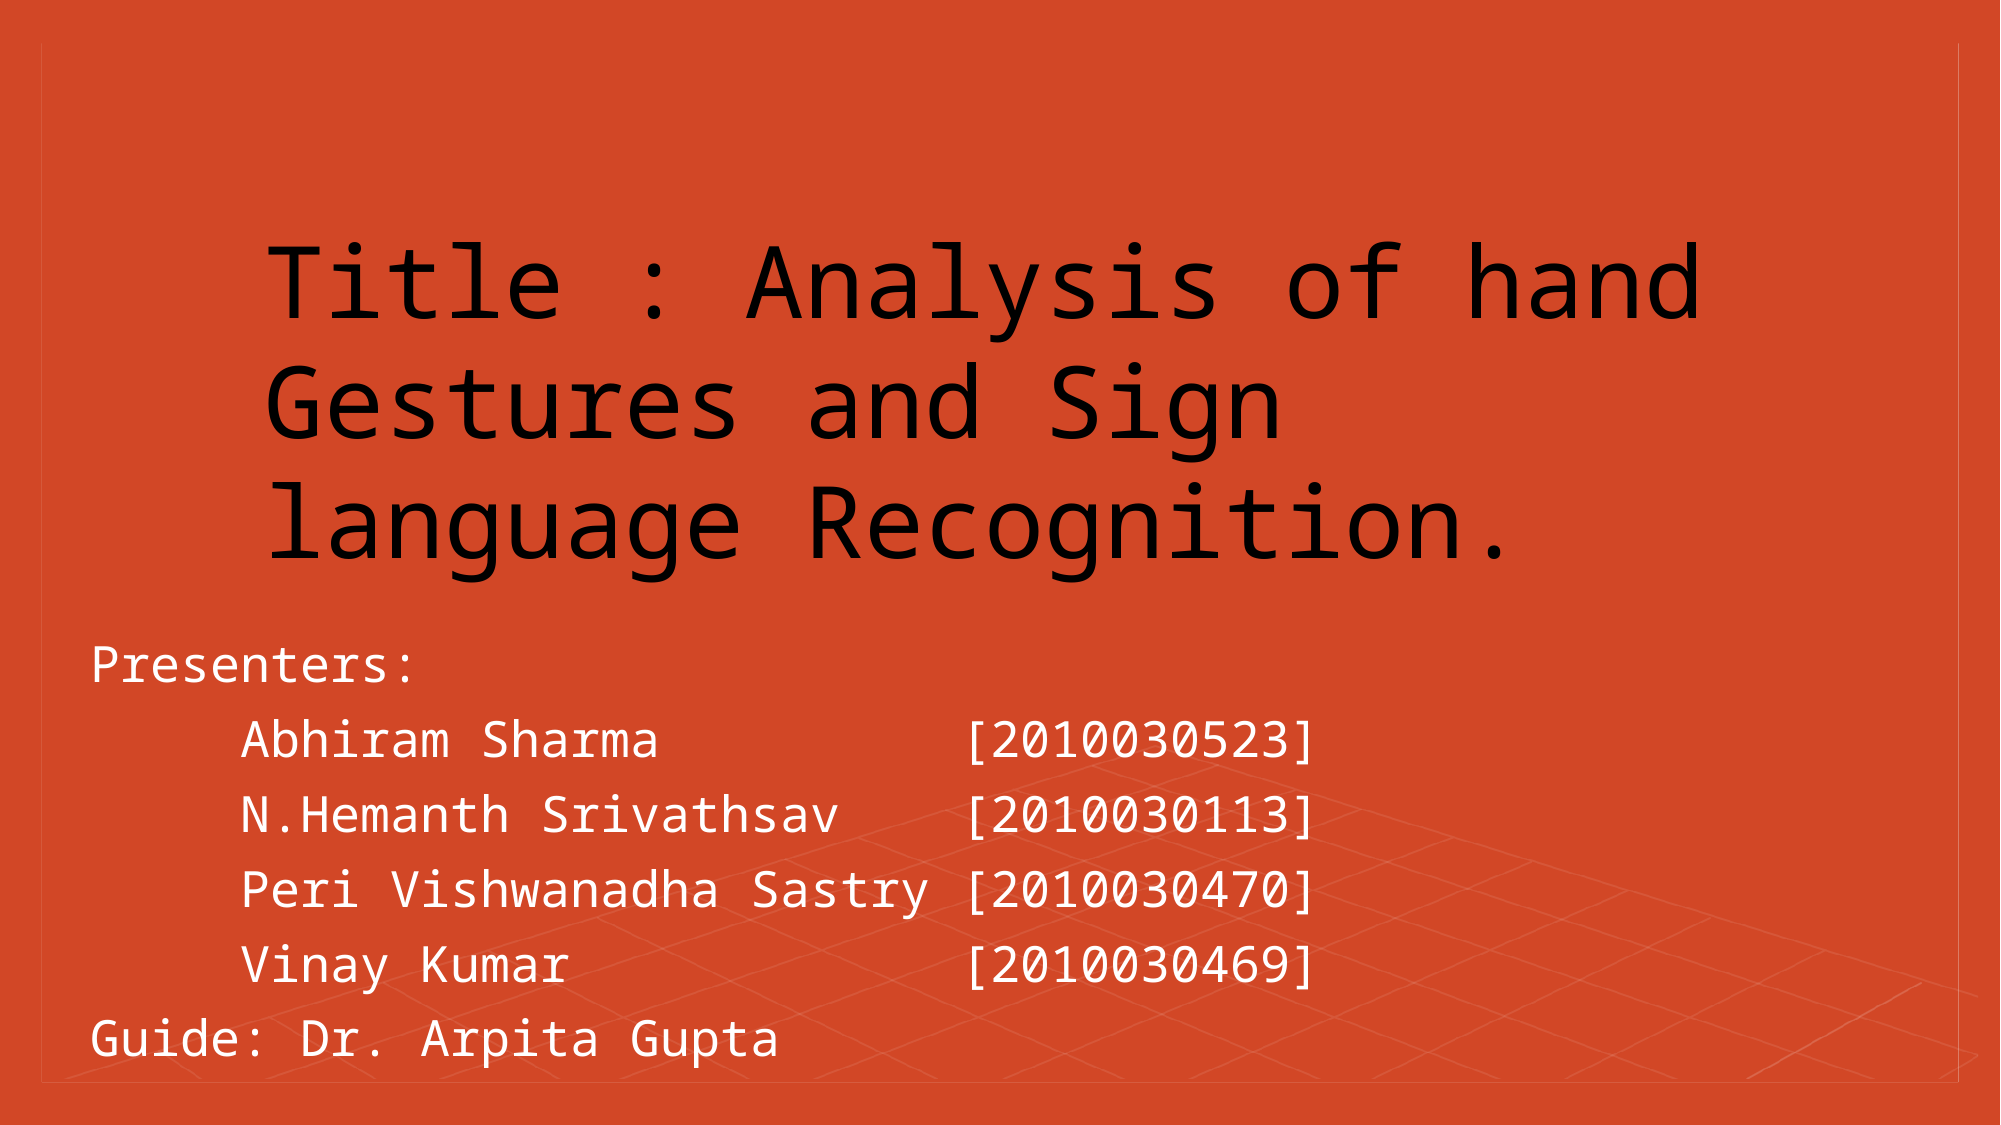

# Title : Analysis of hand Gestures and Sign language Recognition.
Presenters:
	Abhiram Sharma          [2010030523]
	N.Hemanth Srivathsav    [2010030113]
	Peri Vishwanadha Sastry [2010030470]
	Vinay Kumar             [2010030469]
Guide: Dr. Arpita Gupta